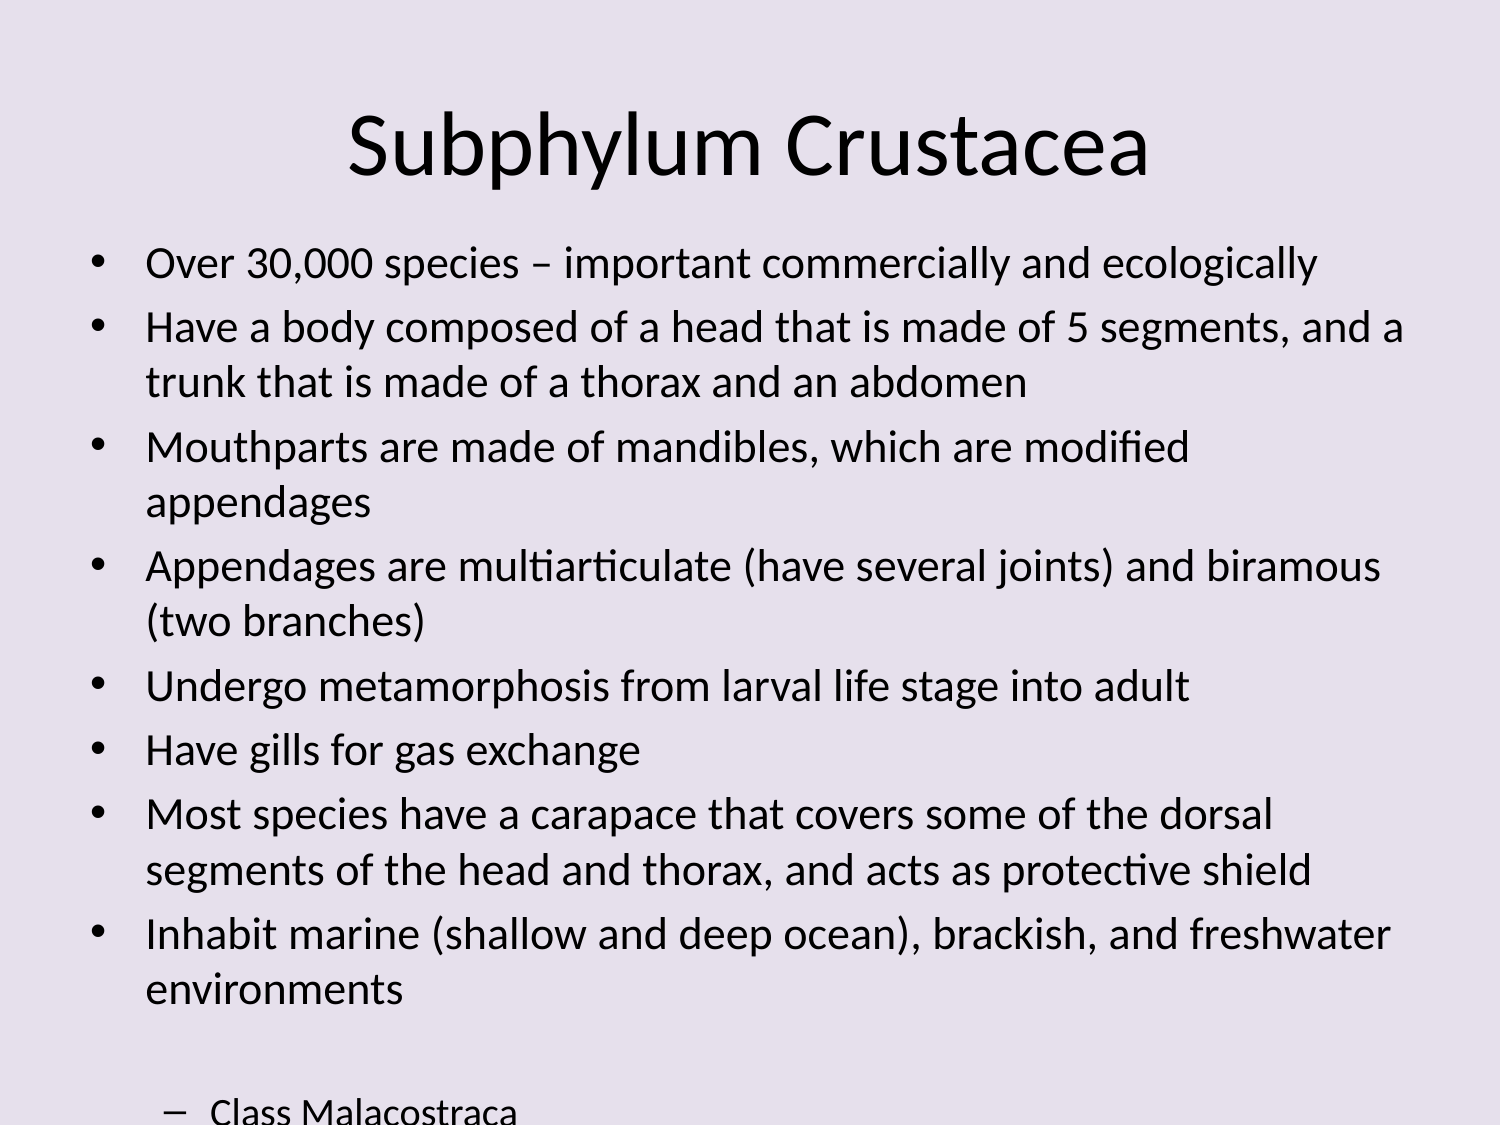

# Subphylum Crustacea
Over 30,000 species – important commercially and ecologically
Have a body composed of a head that is made of 5 segments, and a trunk that is made of a thorax and an abdomen
Mouthparts are made of mandibles, which are modified appendages
Appendages are multiarticulate (have several joints) and biramous (two branches)
Undergo metamorphosis from larval life stage into adult
Have gills for gas exchange
Most species have a carapace that covers some of the dorsal segments of the head and thorax, and acts as protective shield
Inhabit marine (shallow and deep ocean), brackish, and freshwater environments

Class Malacostraca
Class (subclass) Cirripedia